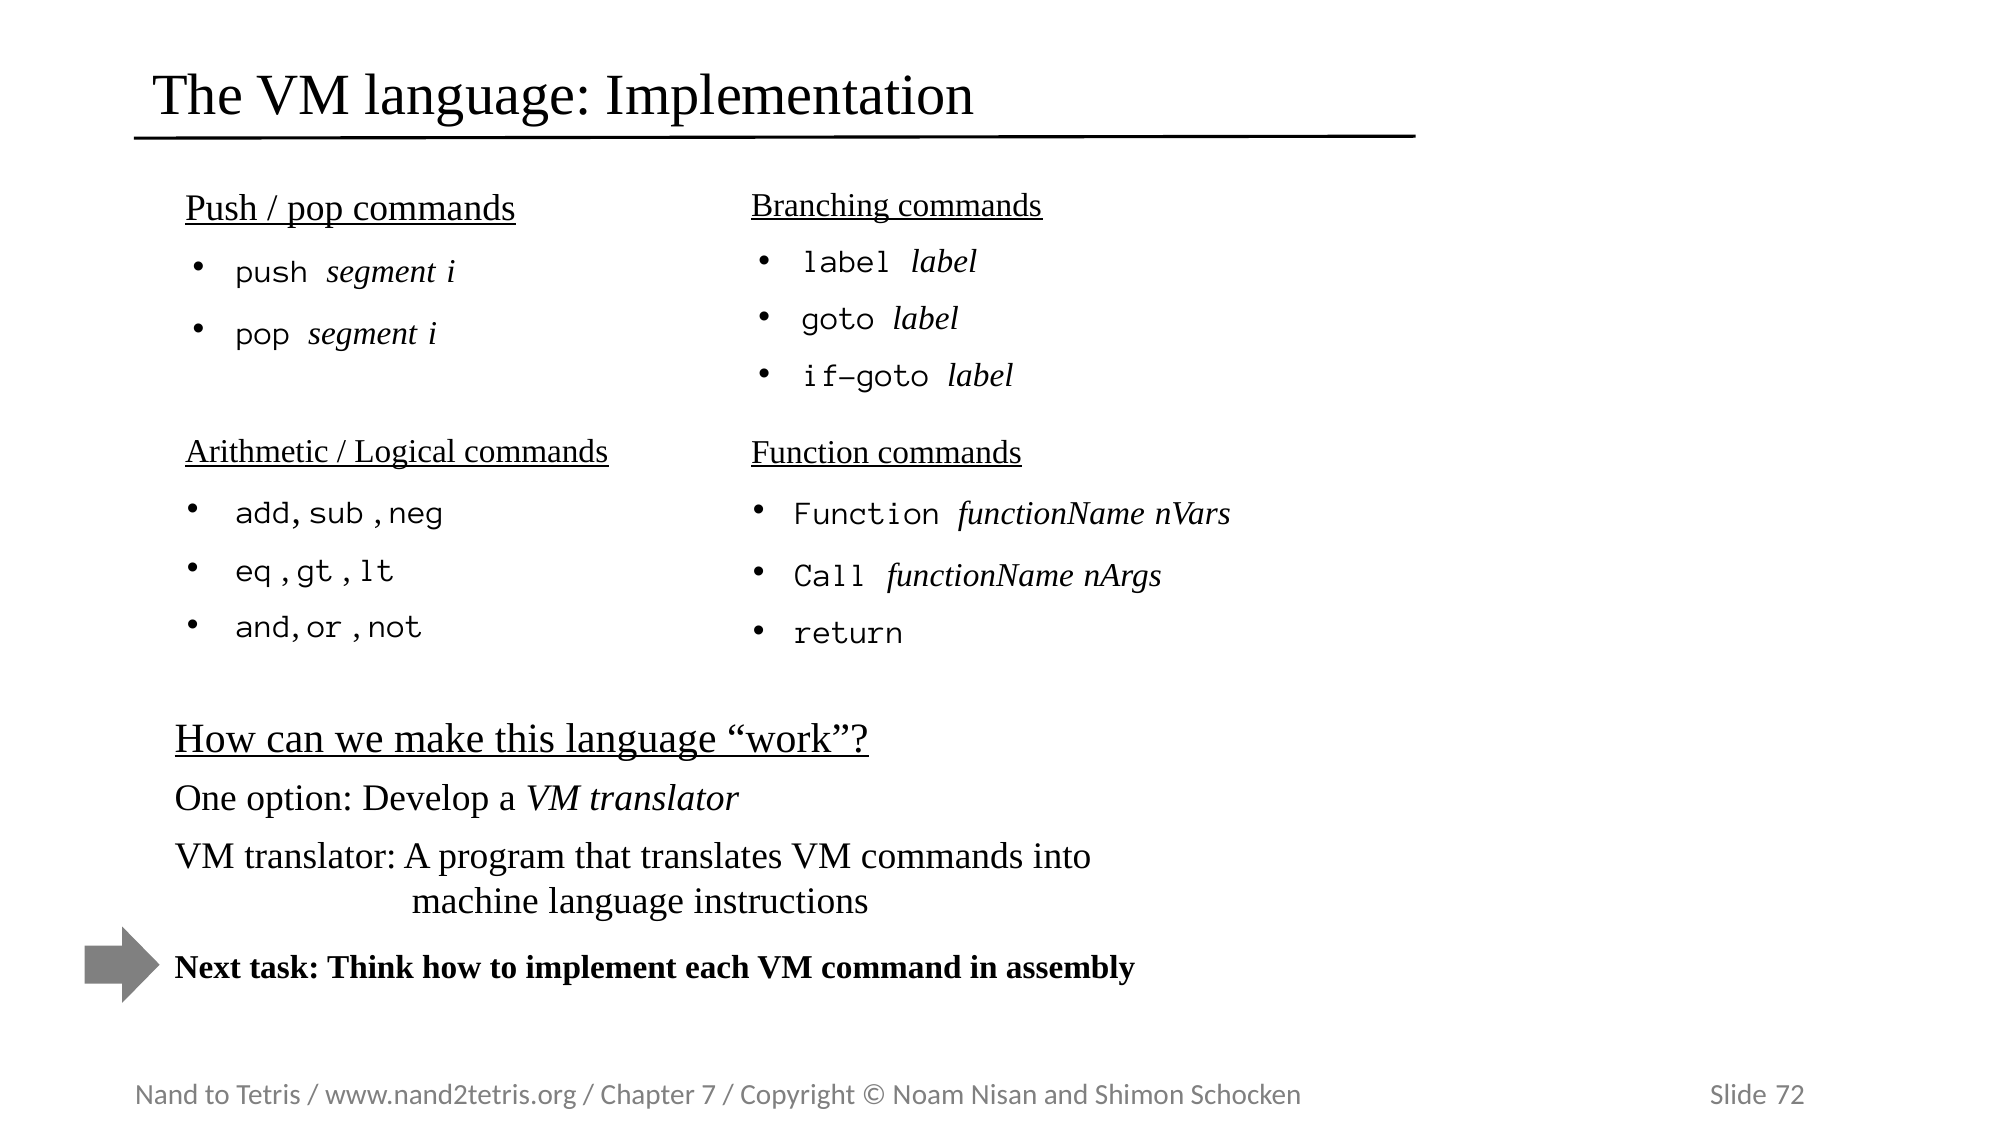

# The VM language: Implementation
Push / pop commands
push  segment i
pop  segment i
Arithmetic / Logical commands
add, sub , neg
eq , gt , lt
and, or , not

Branching commands
label  label
goto  label
if-goto  label
Function commands
Function  functionName nVars
Call functionName nArgs
return

How can we make this language “work”?
One option: Develop a VM translator
VM translator: A program that translates VM commands into
                         machine language instructions
Next task: Think how to implement each VM command in assembly